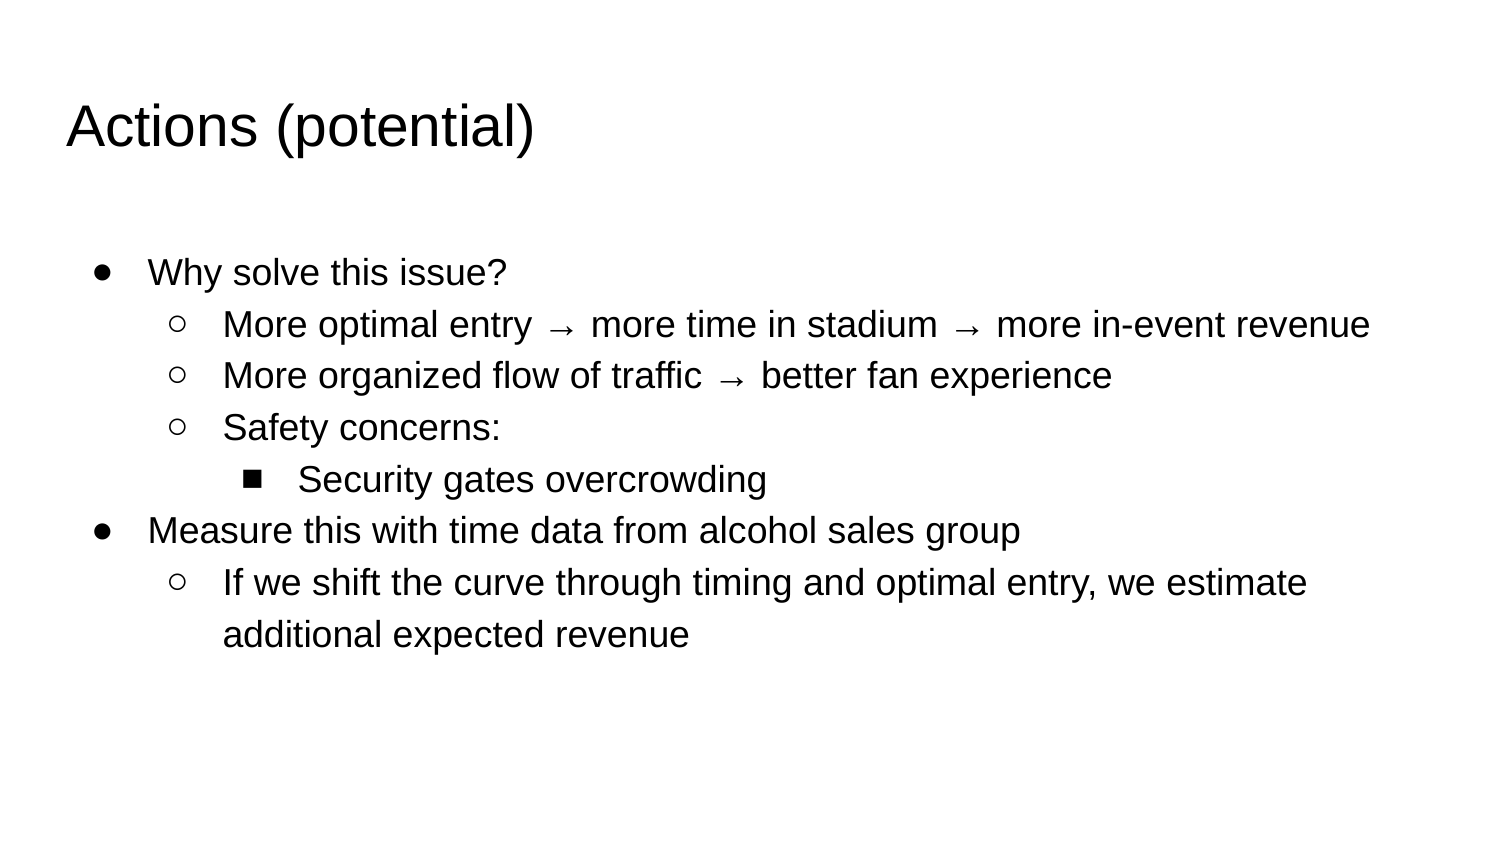

# Actions (potential)
Why solve this issue?
More optimal entry → more time in stadium → more in-event revenue
More organized flow of traffic → better fan experience
Safety concerns:
Security gates overcrowding
Measure this with time data from alcohol sales group
If we shift the curve through timing and optimal entry, we estimate additional expected revenue